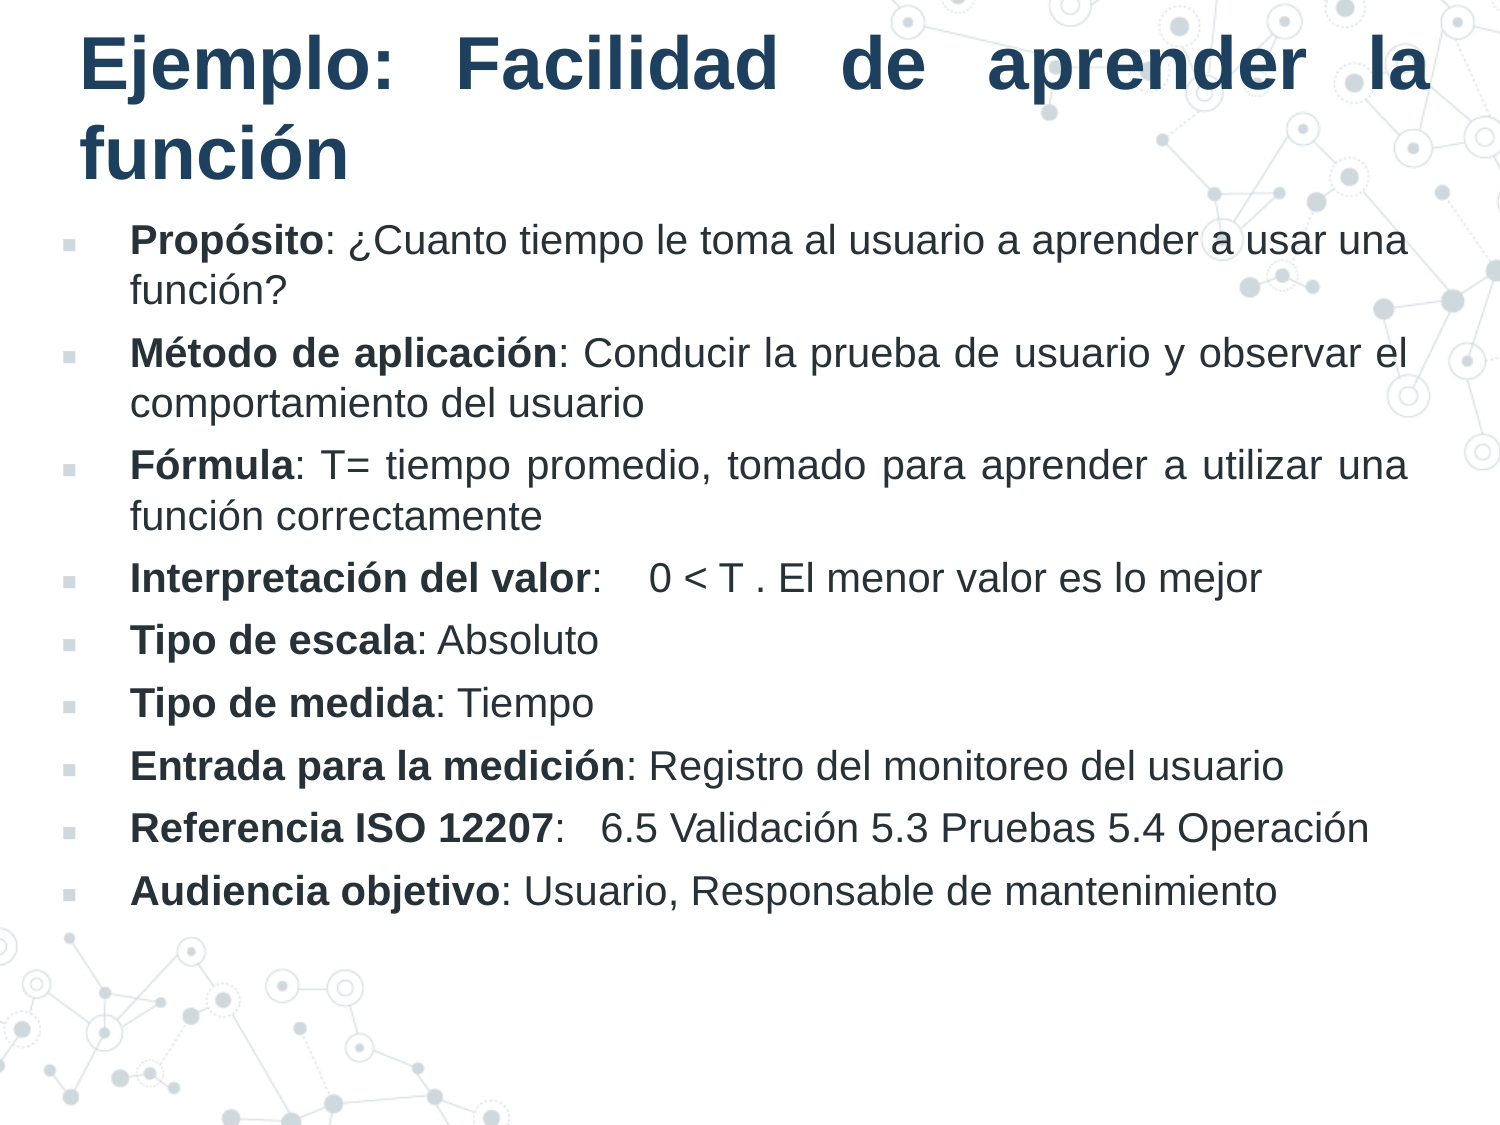

# Ejemplo: Facilidad de aprender la función
Propósito: ¿Cuanto tiempo le toma al usuario a aprender a usar una función?
Método de aplicación: Conducir la prueba de usuario y observar el comportamiento del usuario
Fórmula: T= tiempo promedio, tomado para aprender a utilizar una función correctamente
Interpretación del valor:    0 < T . El menor valor es lo mejor
Tipo de escala: Absoluto
Tipo de medida: Tiempo
Entrada para la medición: Registro del monitoreo del usuario
Referencia ISO 12207:   6.5 Validación 5.3 Pruebas 5.4 Operación
Audiencia objetivo: Usuario, Responsable de mantenimiento